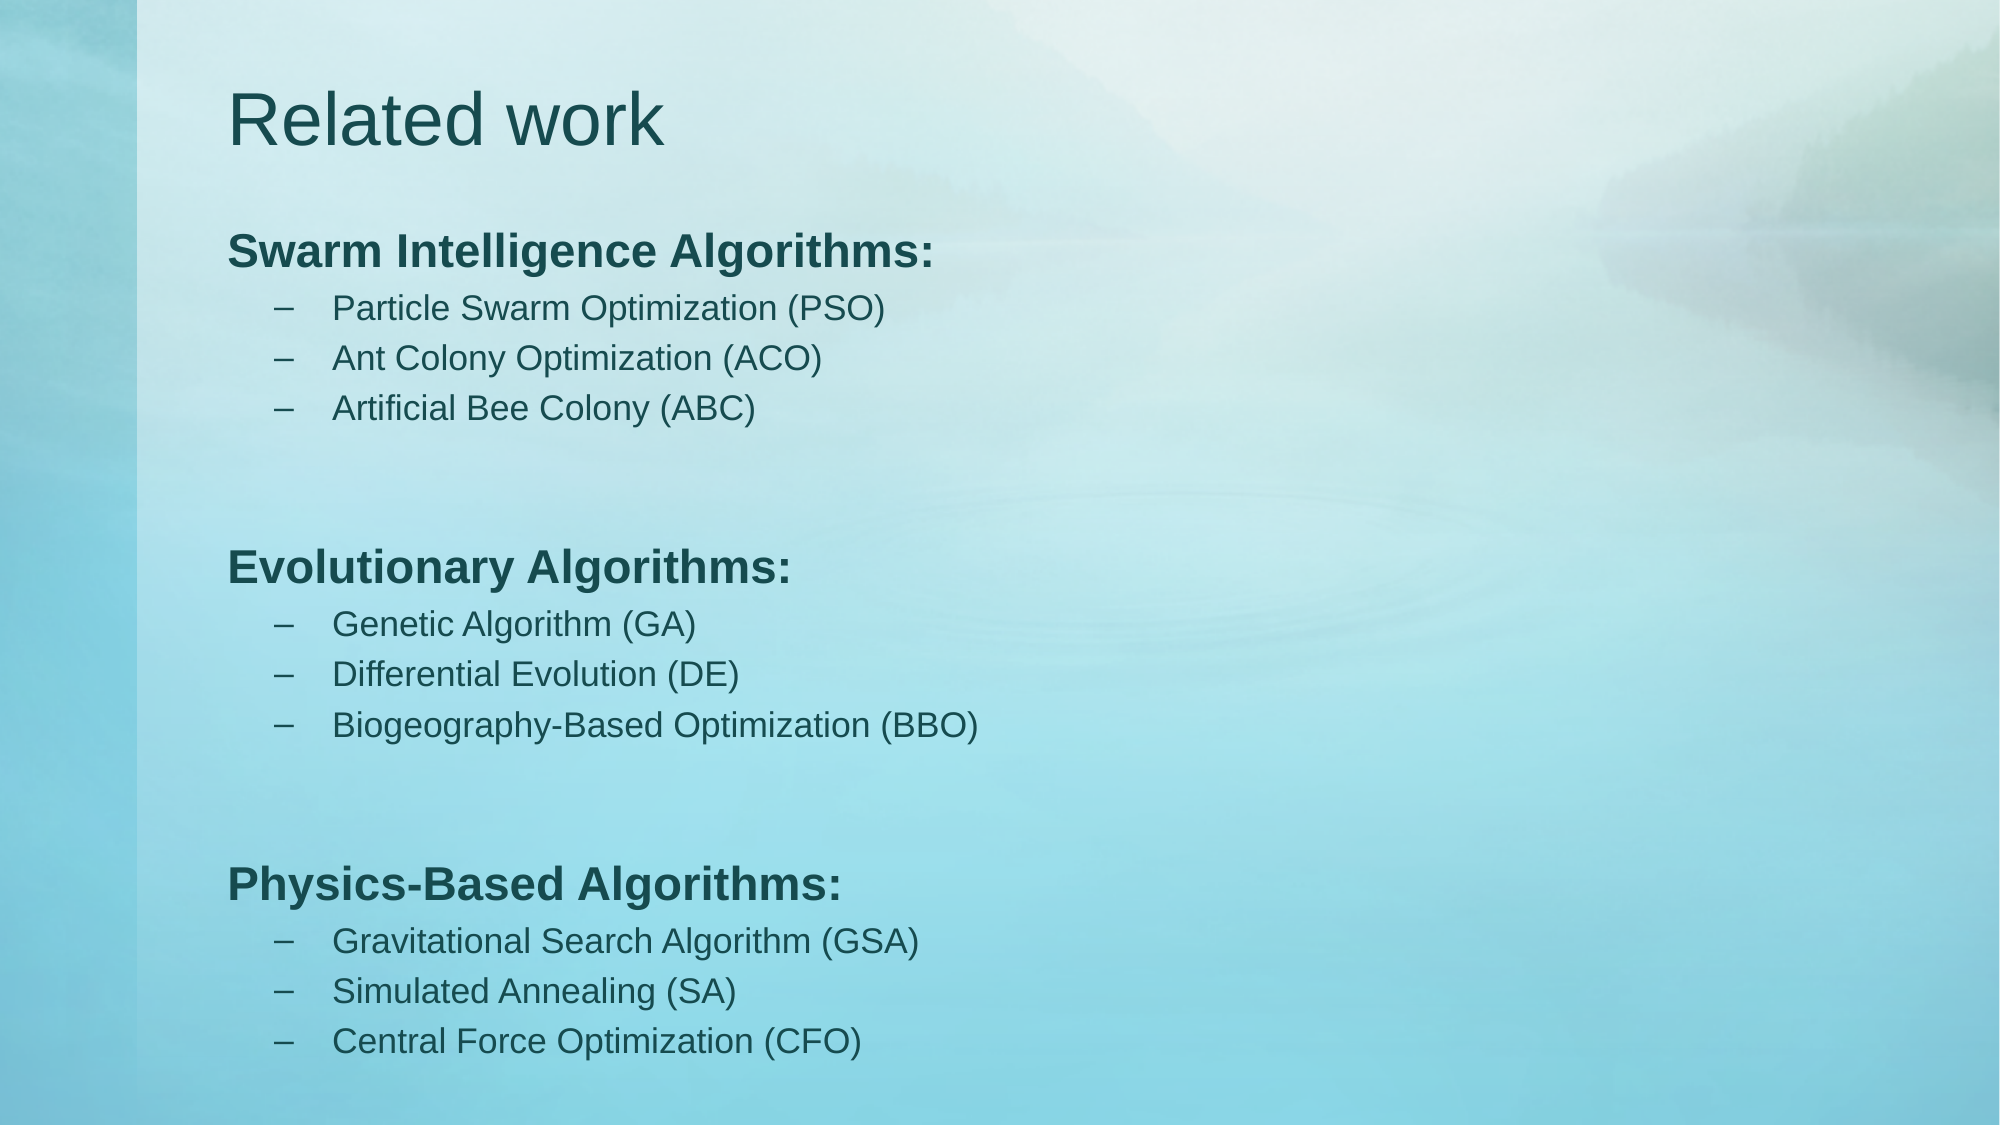

# Related work
Swarm Intelligence Algorithms:
Particle Swarm Optimization (PSO)
Ant Colony Optimization (ACO)
Artificial Bee Colony (ABC)

Evolutionary Algorithms:
Genetic Algorithm (GA)
Differential Evolution (DE)
Biogeography-Based Optimization (BBO)

Physics-Based Algorithms:
Gravitational Search Algorithm (GSA)
Simulated Annealing (SA)
Central Force Optimization (CFO)